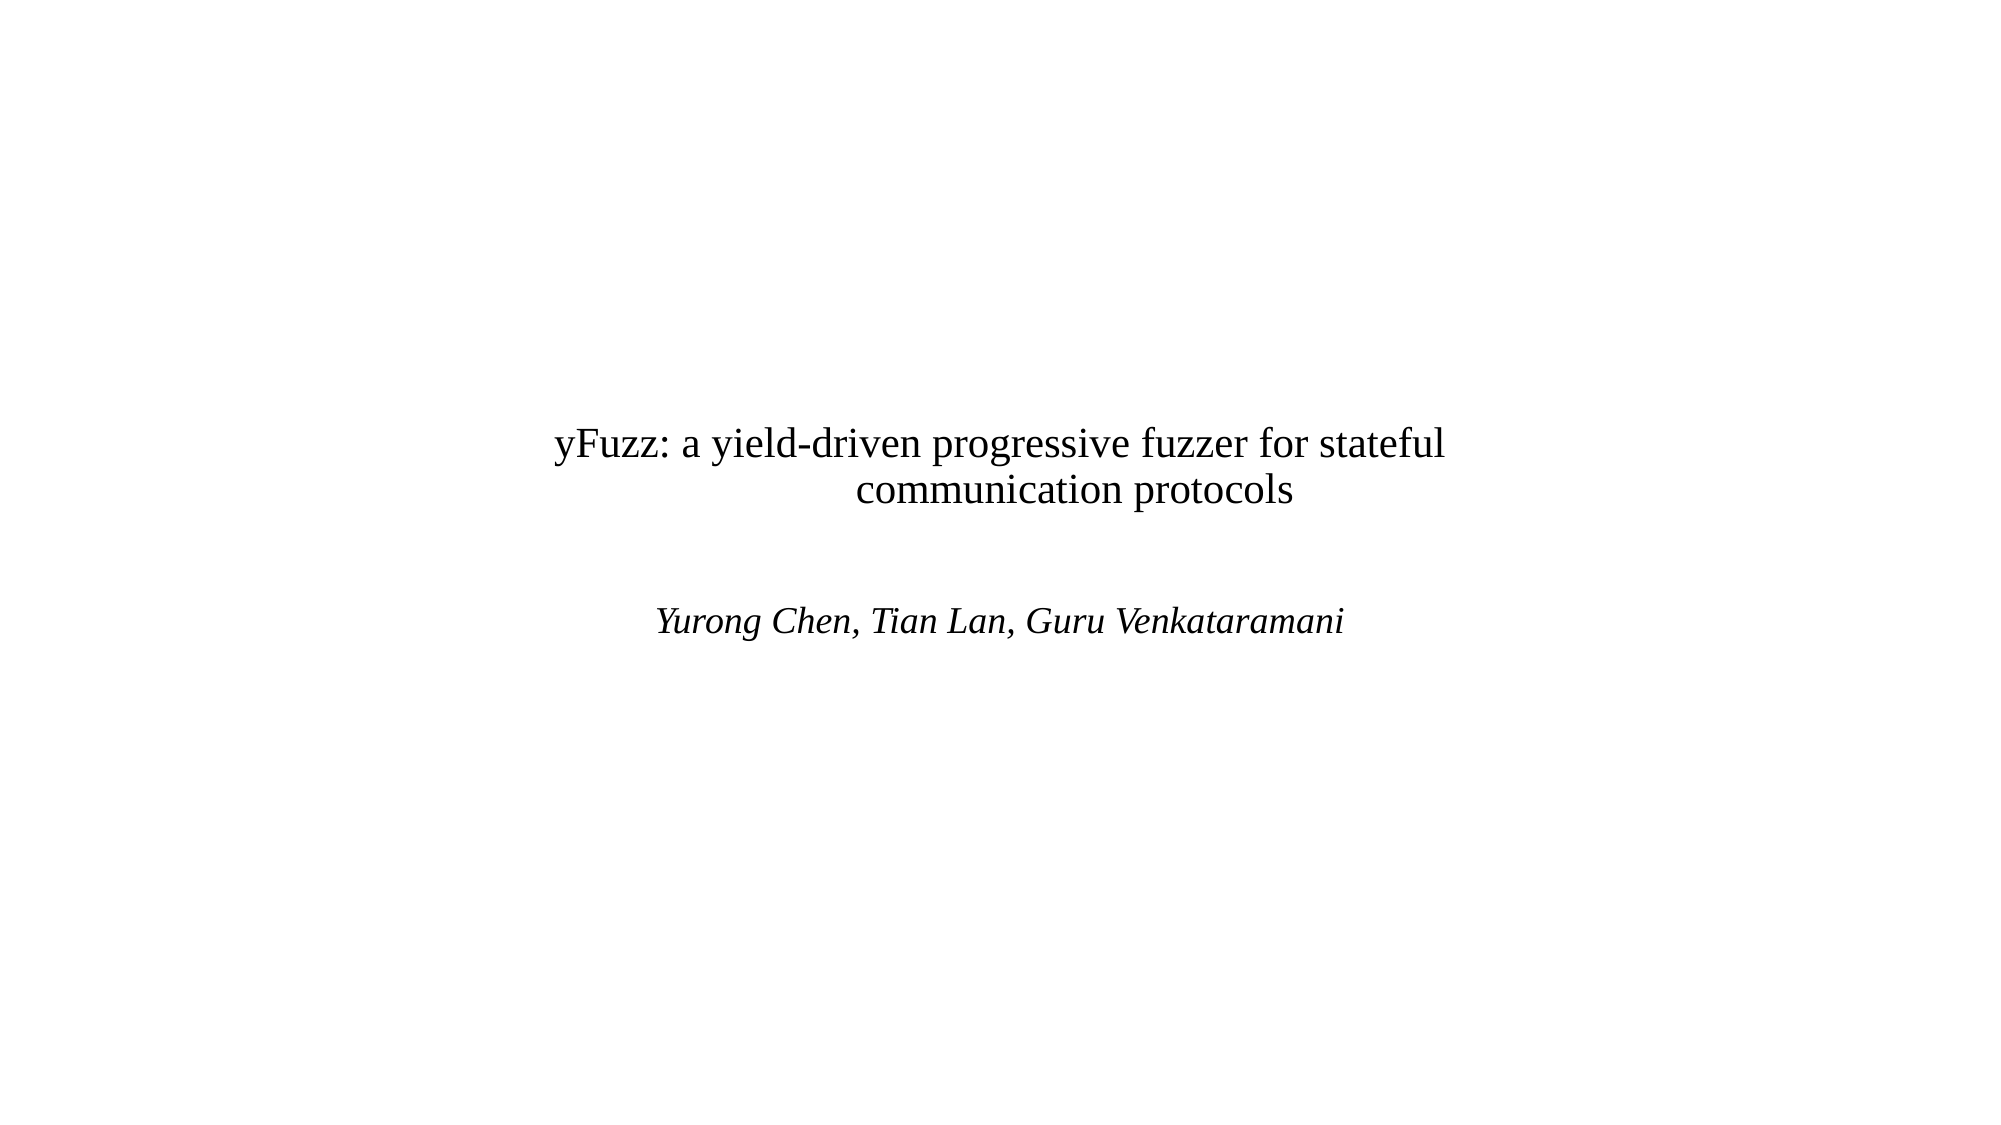

yFuzz: a yield-driven progressive fuzzer for stateful
              communication protocols

Yurong Chen, Tian Lan, Guru Venkataramani